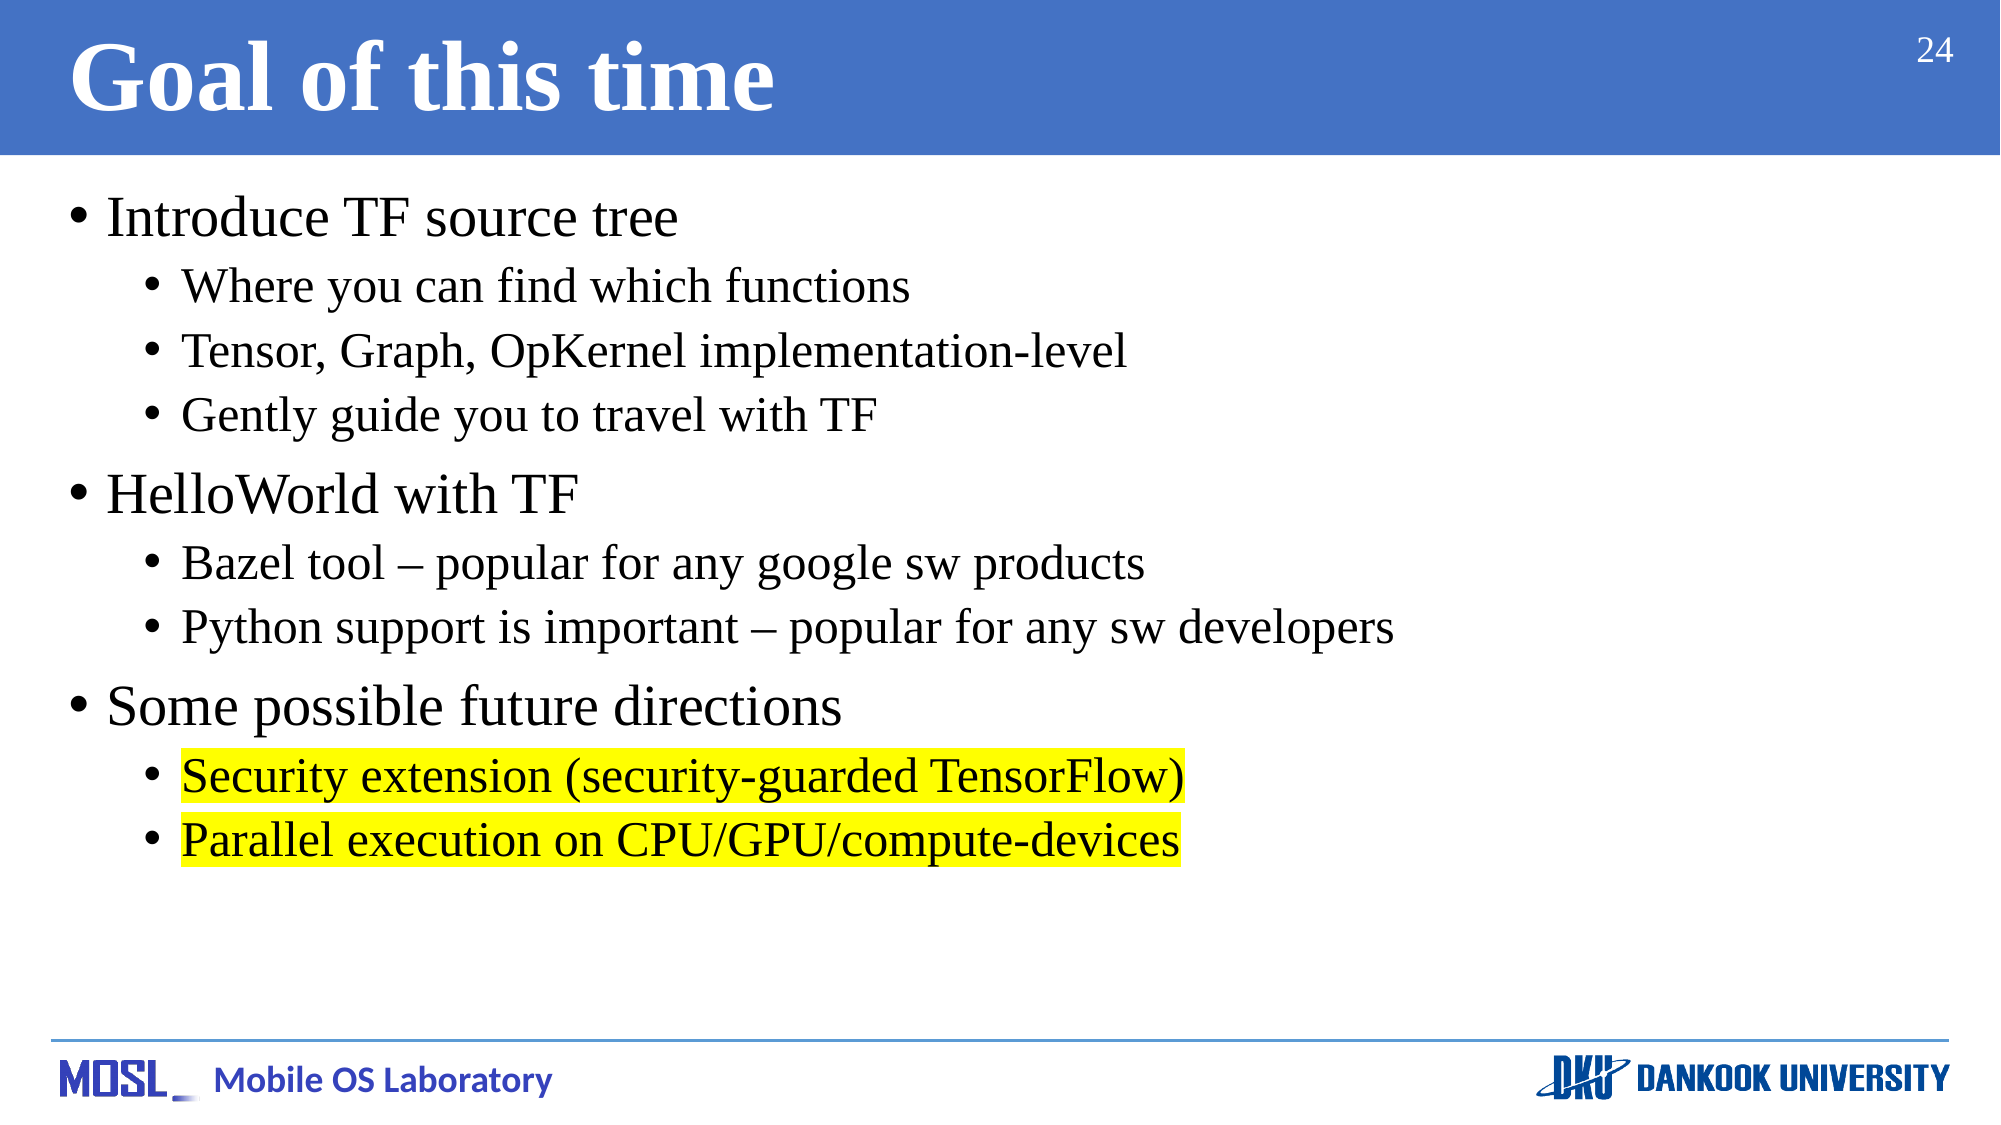

# Goal of this time
24
Introduce TF source tree
Where you can find which functions
Tensor, Graph, OpKernel implementation-level
Gently guide you to travel with TF
HelloWorld with TF
Bazel tool – popular for any google sw products
Python support is important – popular for any sw developers
Some possible future directions
Security extension (security-guarded TensorFlow)
Parallel execution on CPU/GPU/compute-devices